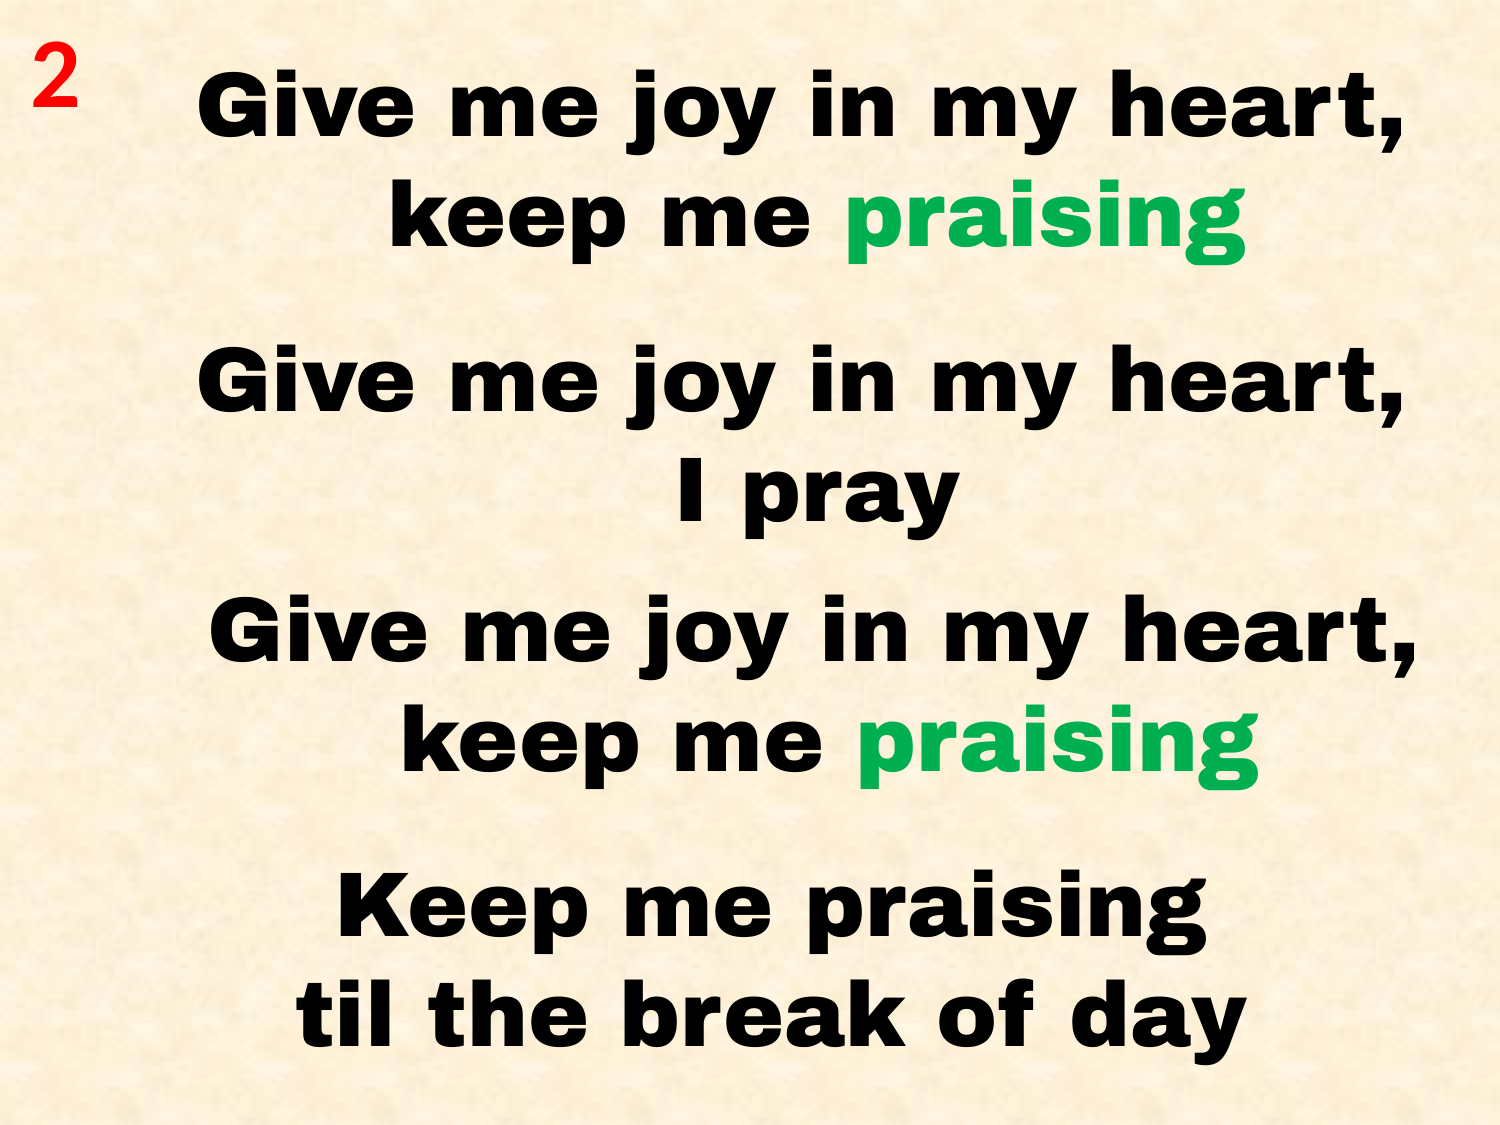

2
Give me joy in my heart,
keep me praising
Give me joy in my heart,
I pray
Give me joy in my heart,
keep me praising
Keep me praising
til the break of day